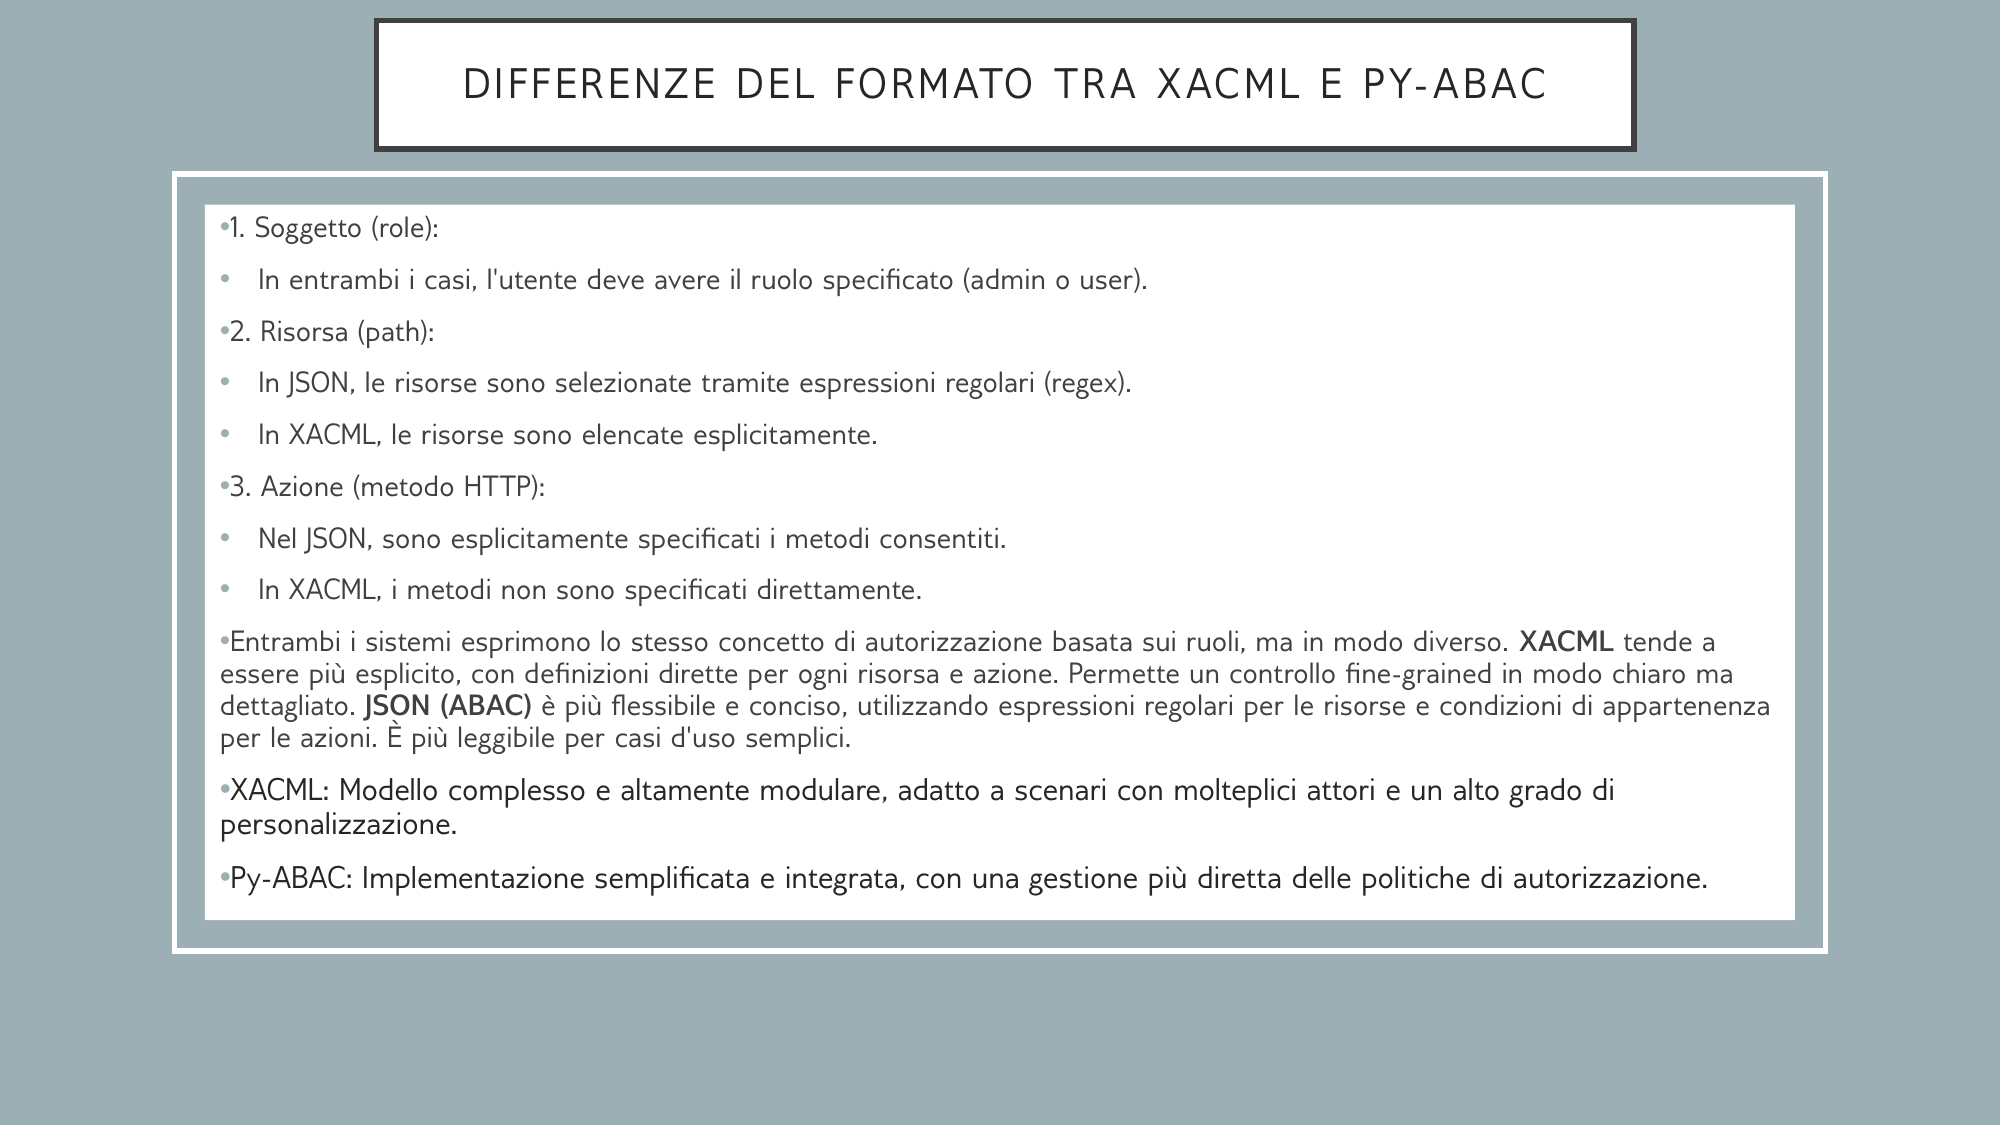

# Differenze del formato tra XACML e Py-abac

1. Soggetto (role):
In entrambi i casi, l'utente deve avere il ruolo specificato (admin o user).
2. Risorsa (path):
In JSON, le risorse sono selezionate tramite espressioni regolari (regex).
In XACML, le risorse sono elencate esplicitamente.
3. Azione (metodo HTTP):
Nel JSON, sono esplicitamente specificati i metodi consentiti.
In XACML, i metodi non sono specificati direttamente.
Entrambi i sistemi esprimono lo stesso concetto di autorizzazione basata sui ruoli, ma in modo diverso. XACML tende a essere più esplicito, con definizioni dirette per ogni risorsa e azione. Permette un controllo fine-grained in modo chiaro ma dettagliato. JSON (ABAC) è più flessibile e conciso, utilizzando espressioni regolari per le risorse e condizioni di appartenenza per le azioni. È più leggibile per casi d'uso semplici.
XACML: Modello complesso e altamente modulare, adatto a scenari con molteplici attori e un alto grado di personalizzazione.
Py-ABAC: Implementazione semplificata e integrata, con una gestione più diretta delle politiche di autorizzazione.